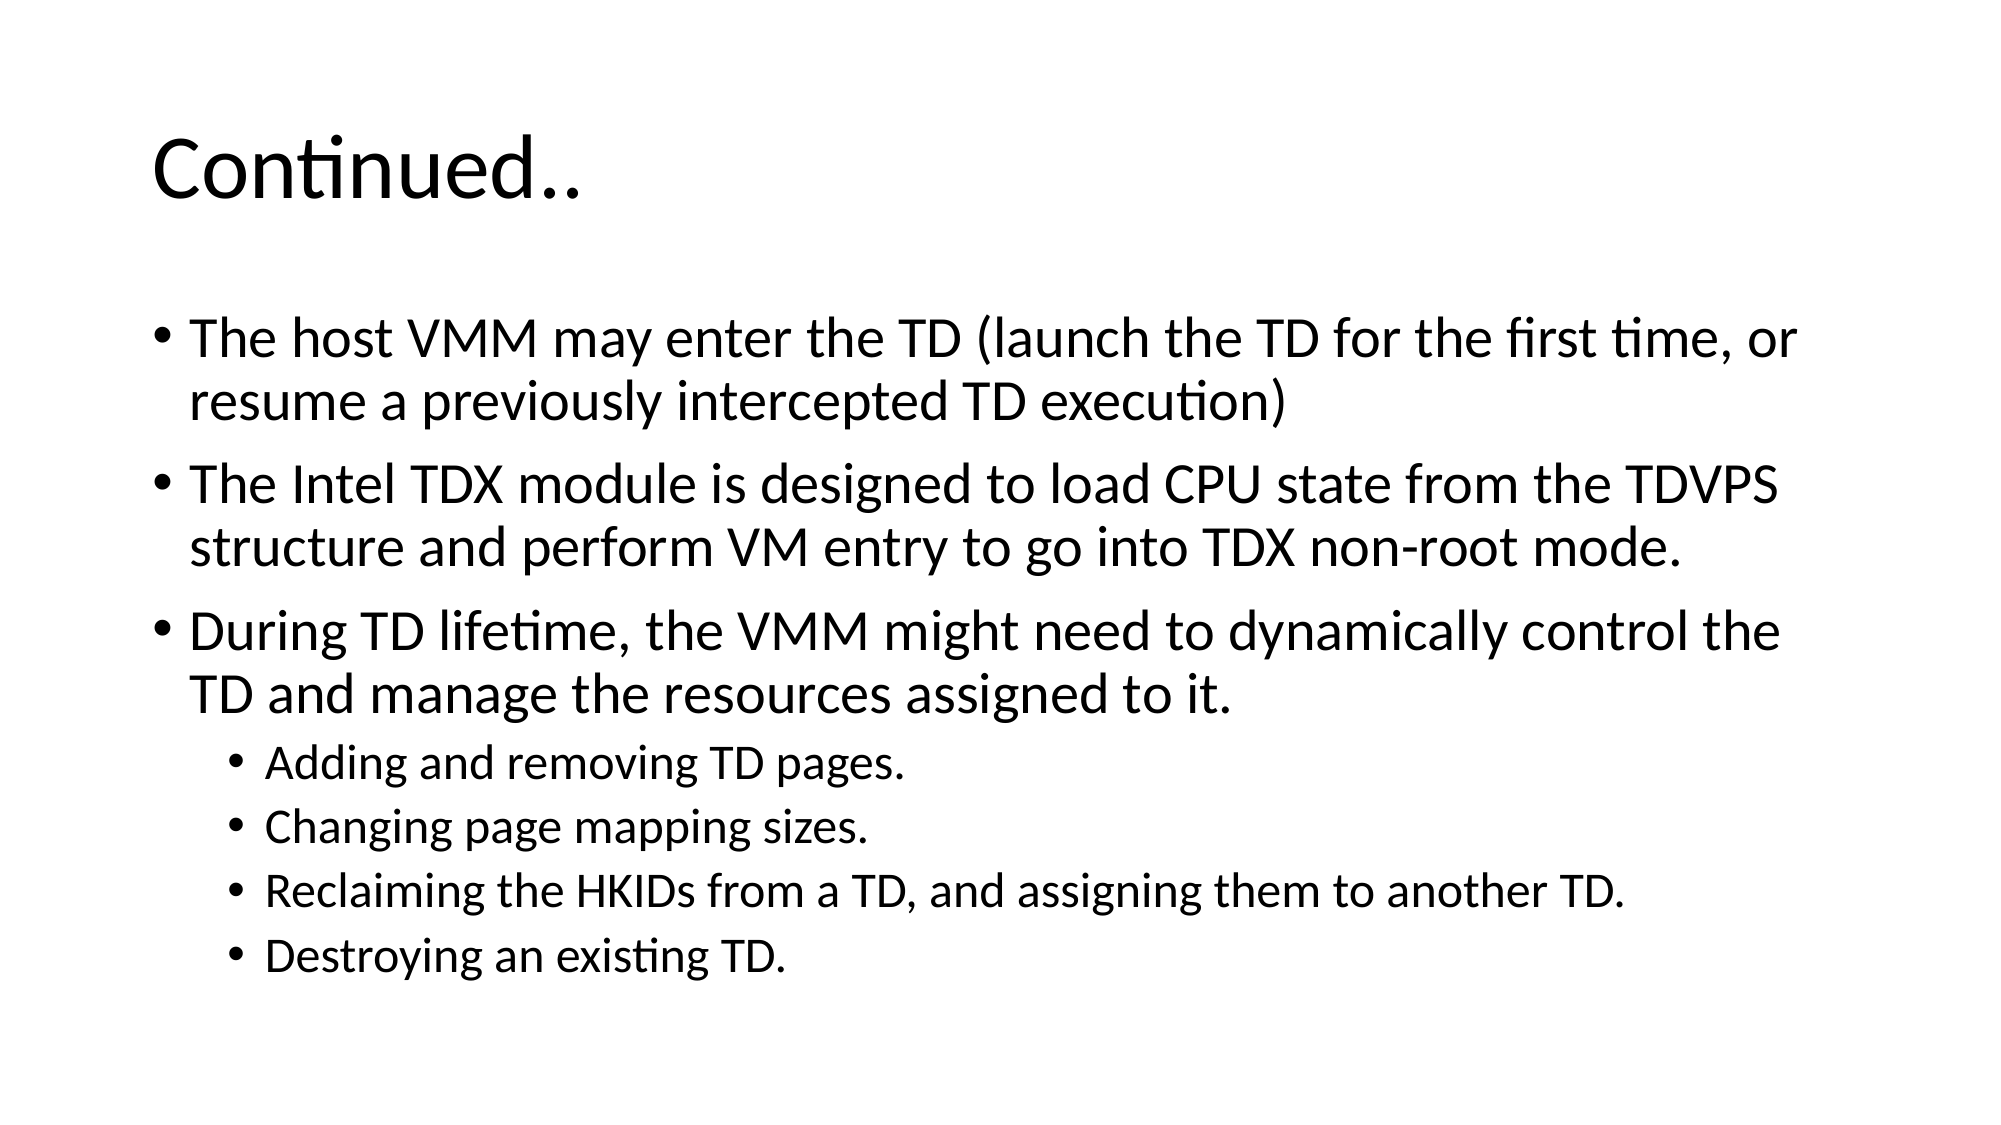

# Continued..
﻿﻿The host VMM may enter the TD (launch the TD for the first time, or resume a previously intercepted TD execution)
The Intel TDX module is designed to load CPU state from the TDVPS structure and perform VM entry to go into TDX non-root mode.
﻿During TD lifetime, the VMM might need to dynamically control the TD and manage the resources assigned to it.
Adding and removing TD pages.
Changing page mapping sizes.
Reclaiming the HKIDs from a TD, and assigning them to another TD.
Destroying an existing TD.